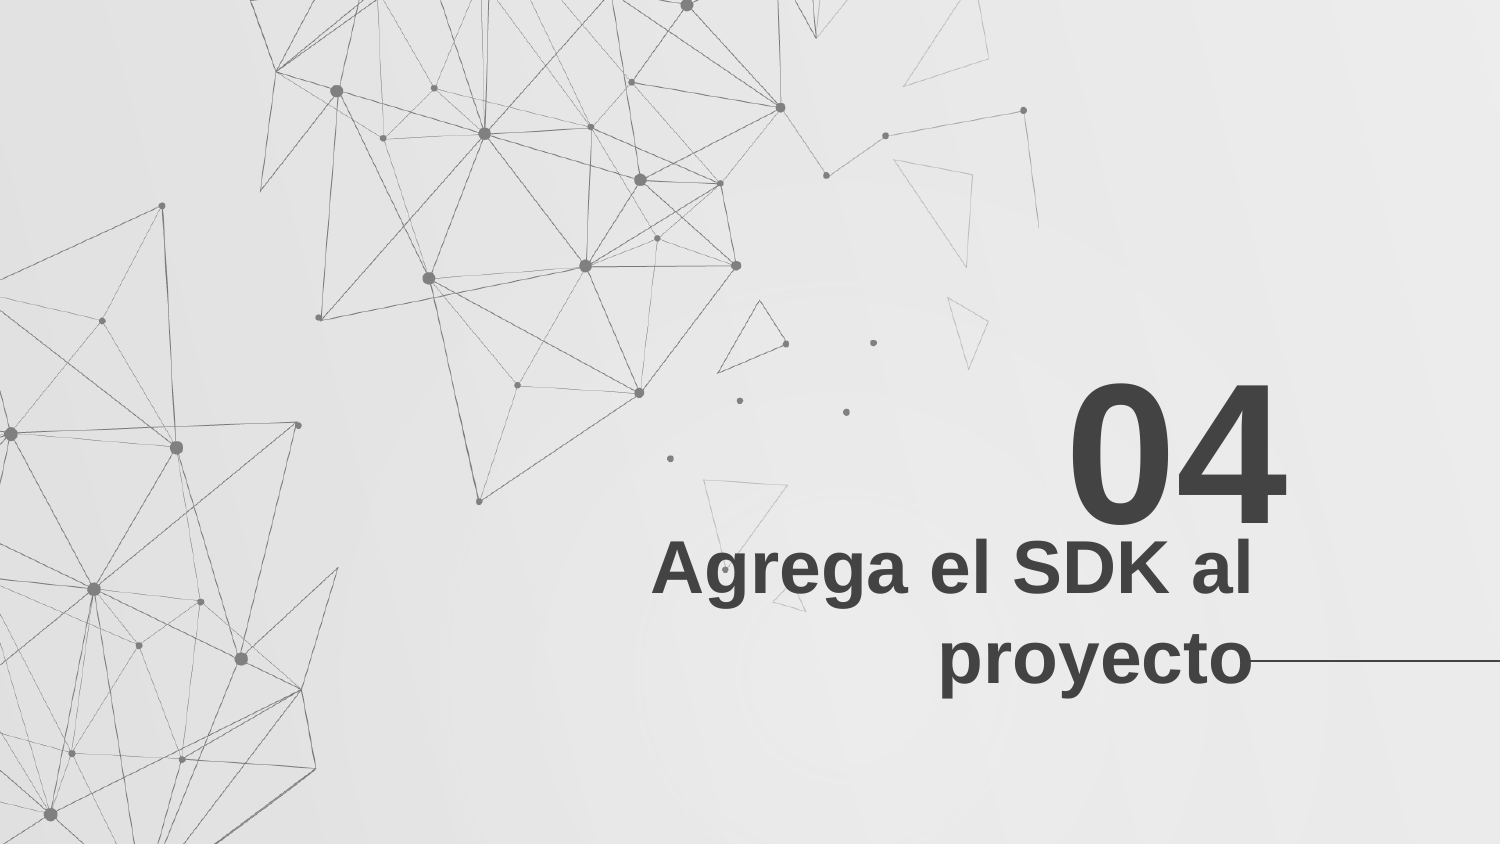

04
# Agrega el SDK al proyecto